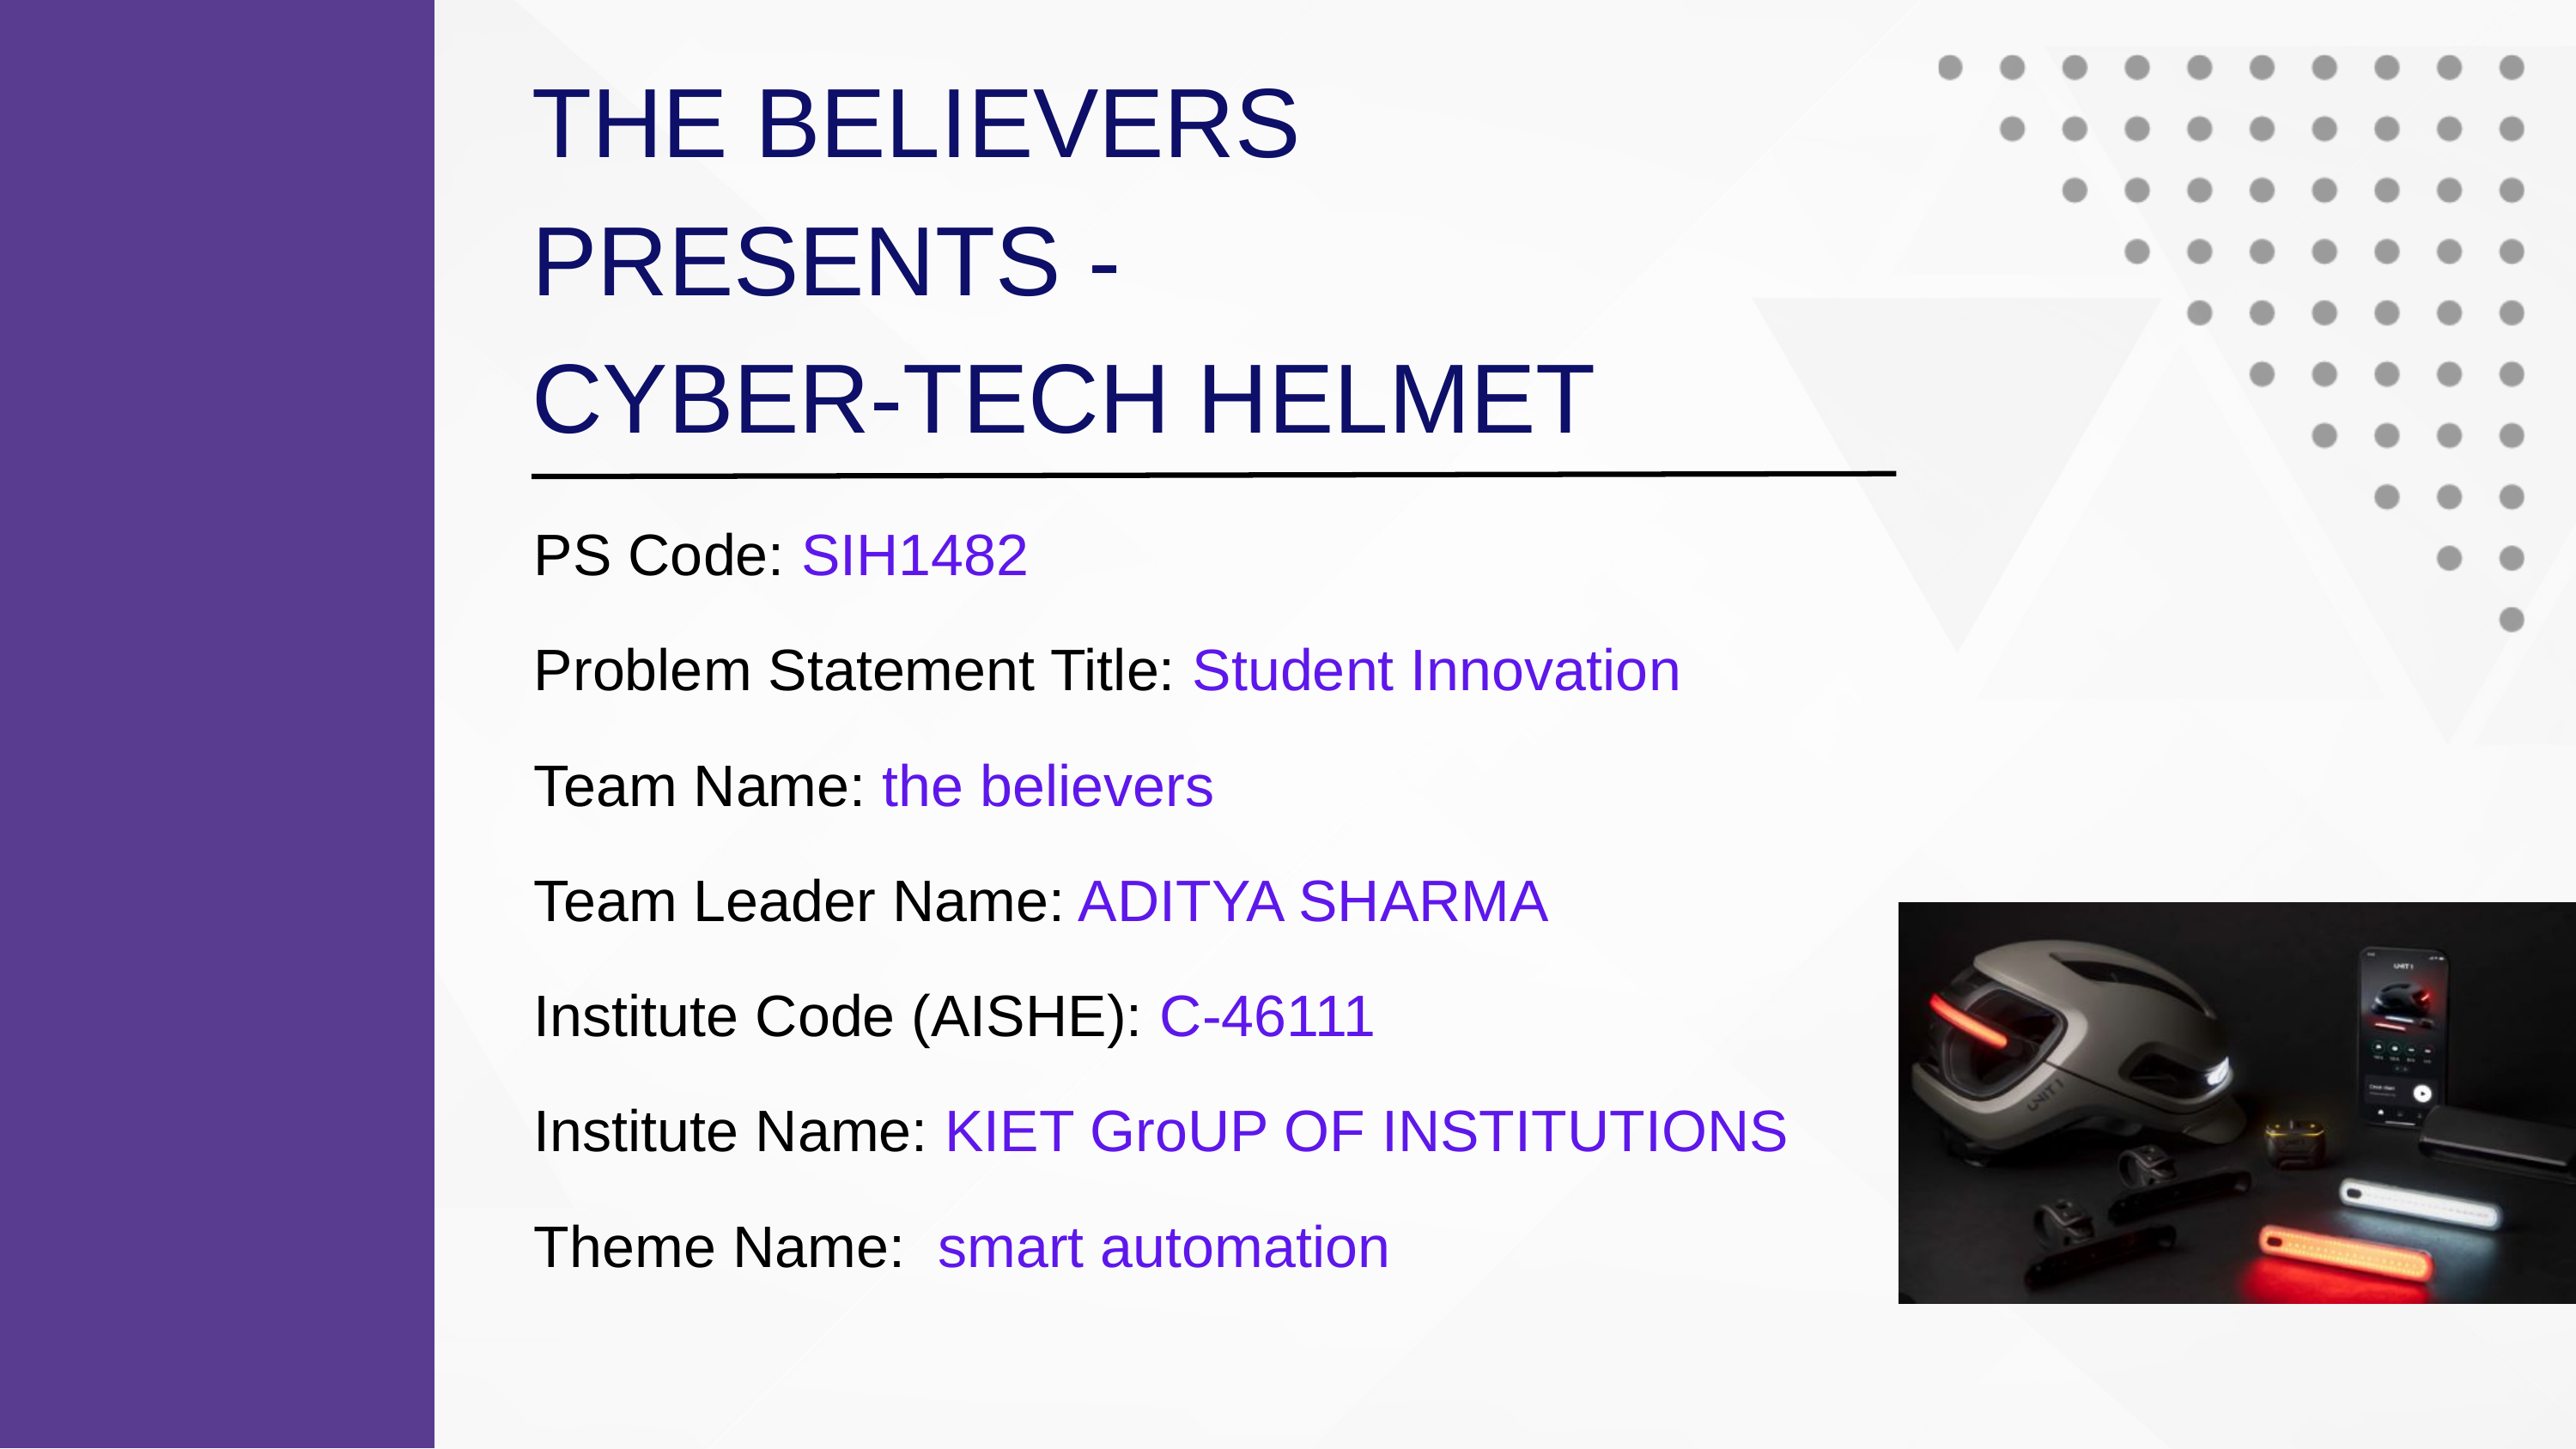

THE BELIEVERS
PRESENTS -
CYBER-TECH HELMET

PS Code: SIH1482
Problem Statement Title: Student Innovation
Team Name: the believers
Team Leader Name: ADITYA SHARMA
Institute Code (AISHE): C-46111
Institute Name: KIET GroUP OF INSTITUTIONS
Theme Name:  smart automation